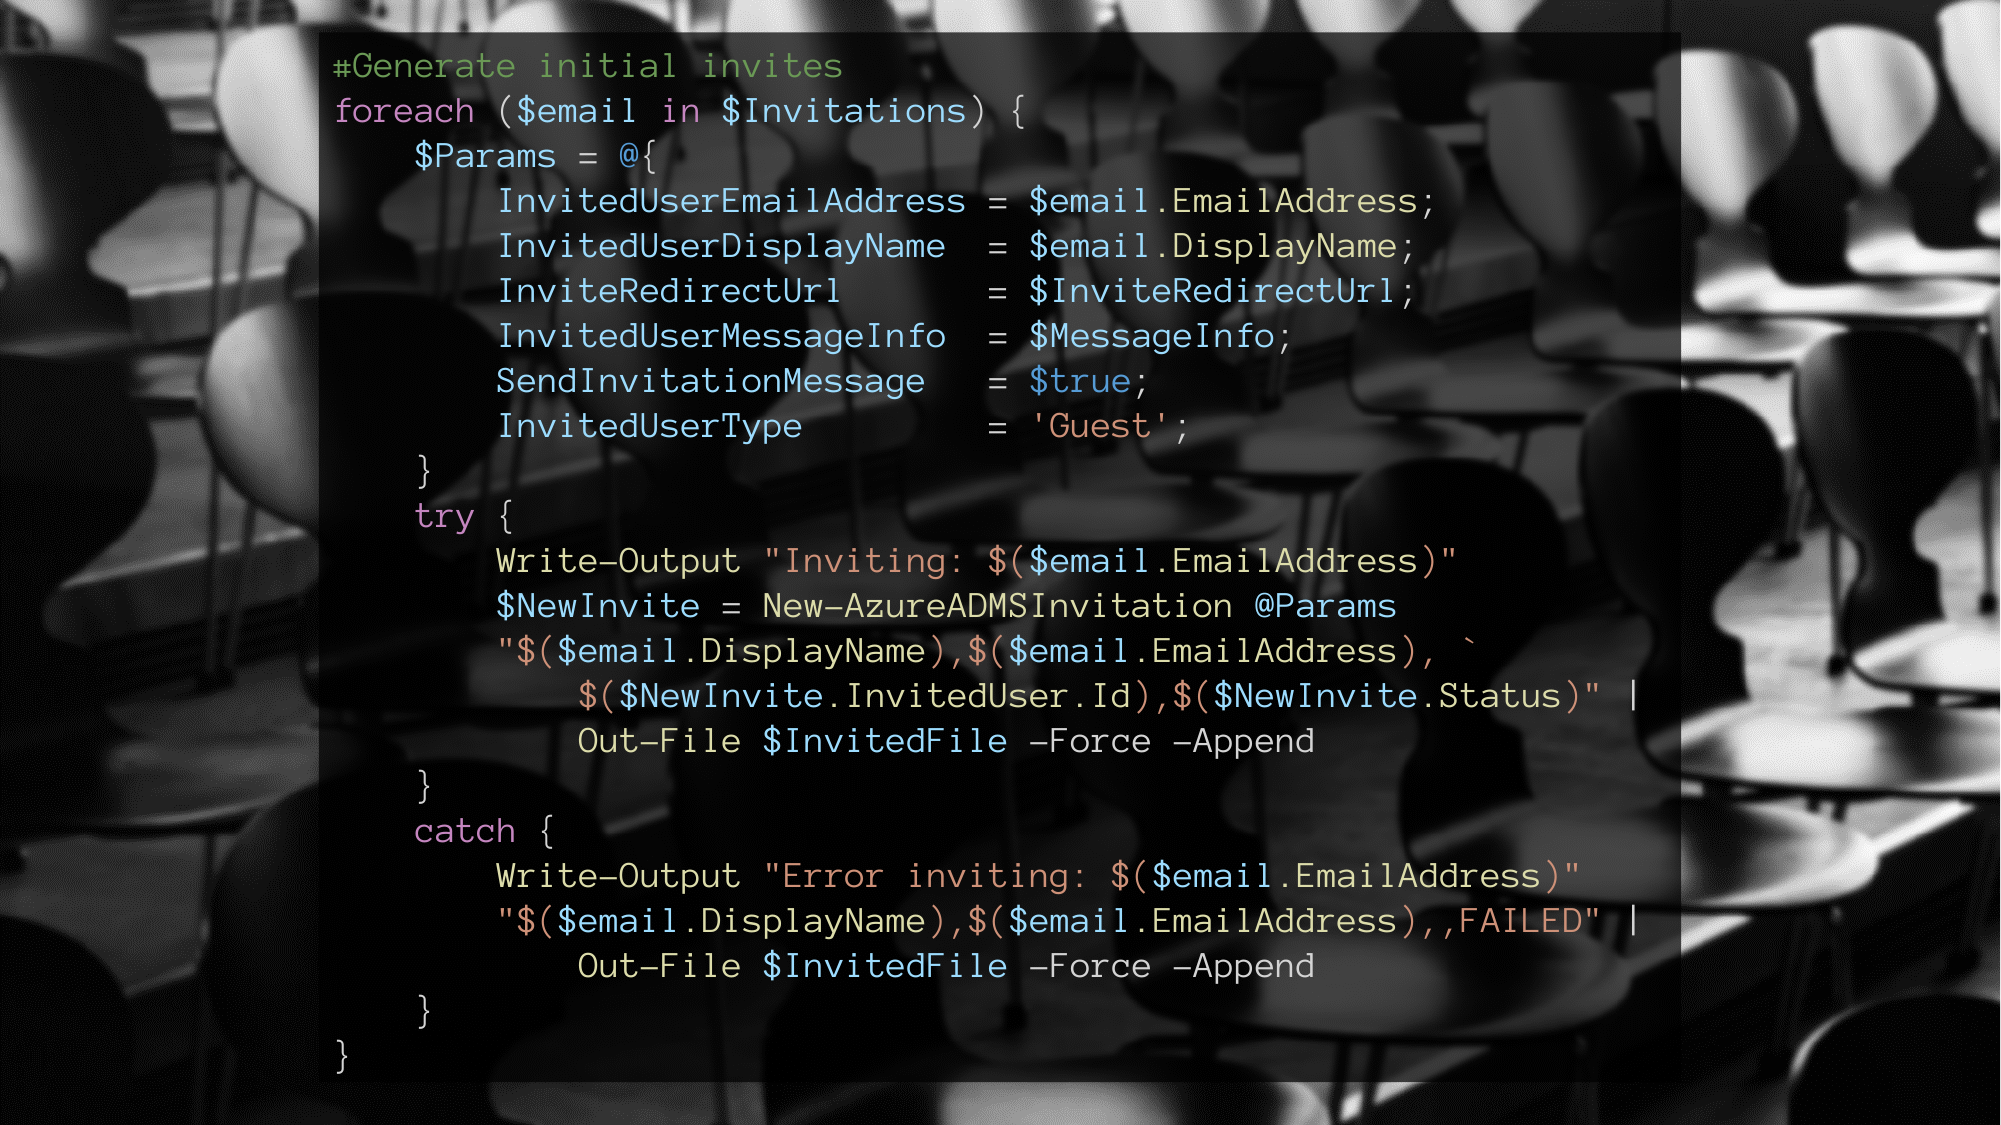

#Generate initial invites
foreach ($email in $Invitations) {
    $Params = @{
        InvitedUserEmailAddress = $email.EmailAddress;
        InvitedUserDisplayName  = $email.DisplayName;
        InviteRedirectUrl       = $InviteRedirectUrl;
        InvitedUserMessageInfo  = $MessageInfo;
        SendInvitationMessage   = $true;
        InvitedUserType         = 'Guest';
    }
    try {
        Write-Output "Inviting: $($email.EmailAddress)"
        $NewInvite = New-AzureADMSInvitation @Params
        "$($email.DisplayName),$($email.EmailAddress), `
            $($NewInvite.InvitedUser.Id),$($NewInvite.Status)" |
            Out-File $InvitedFile -Force -Append
    }
    catch {
        Write-Output "Error inviting: $($email.EmailAddress)"
        "$($email.DisplayName),$($email.EmailAddress),,FAILED" |
            Out-File $InvitedFile -Force -Append
    }
}